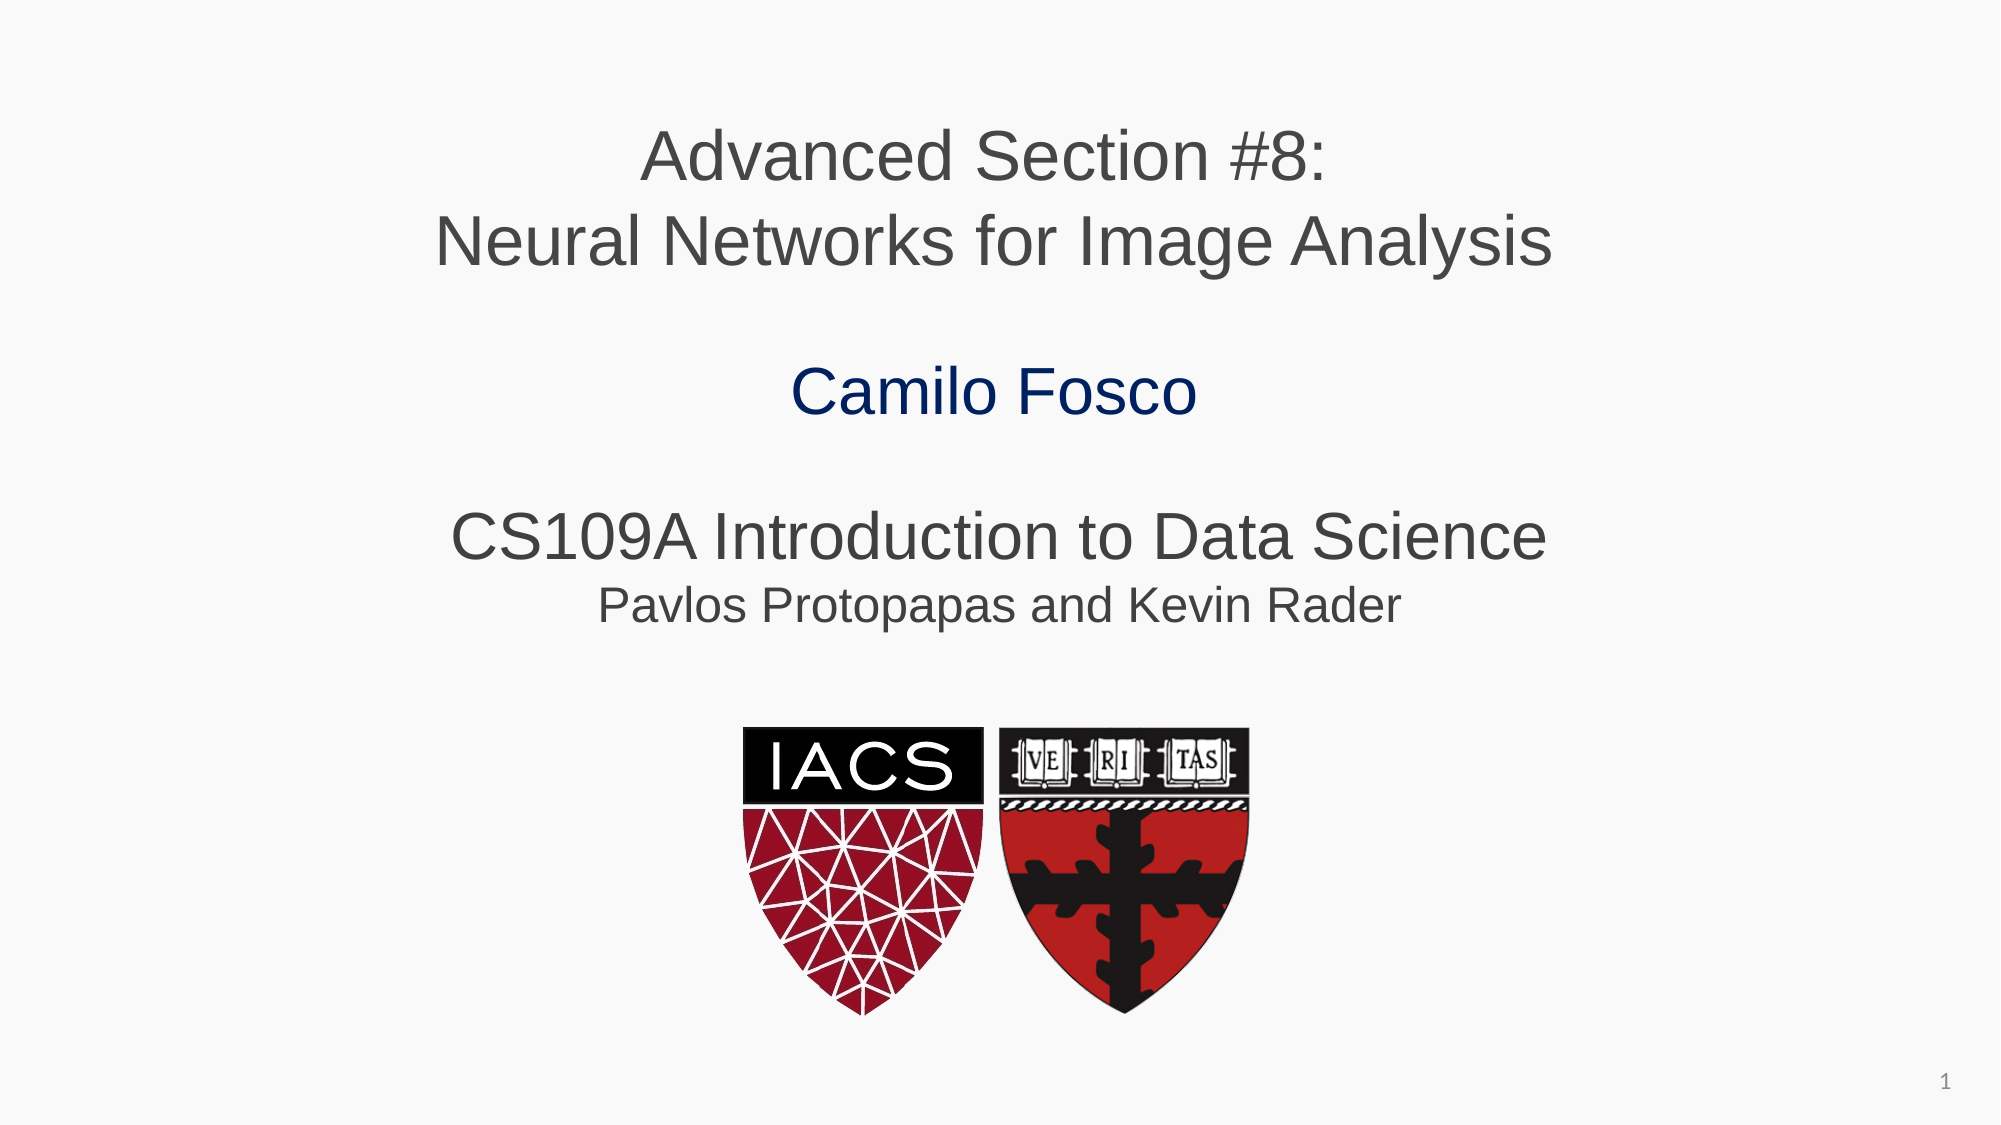

# Advanced Section #8: Neural Networks for Image Analysis
Camilo Fosco
1